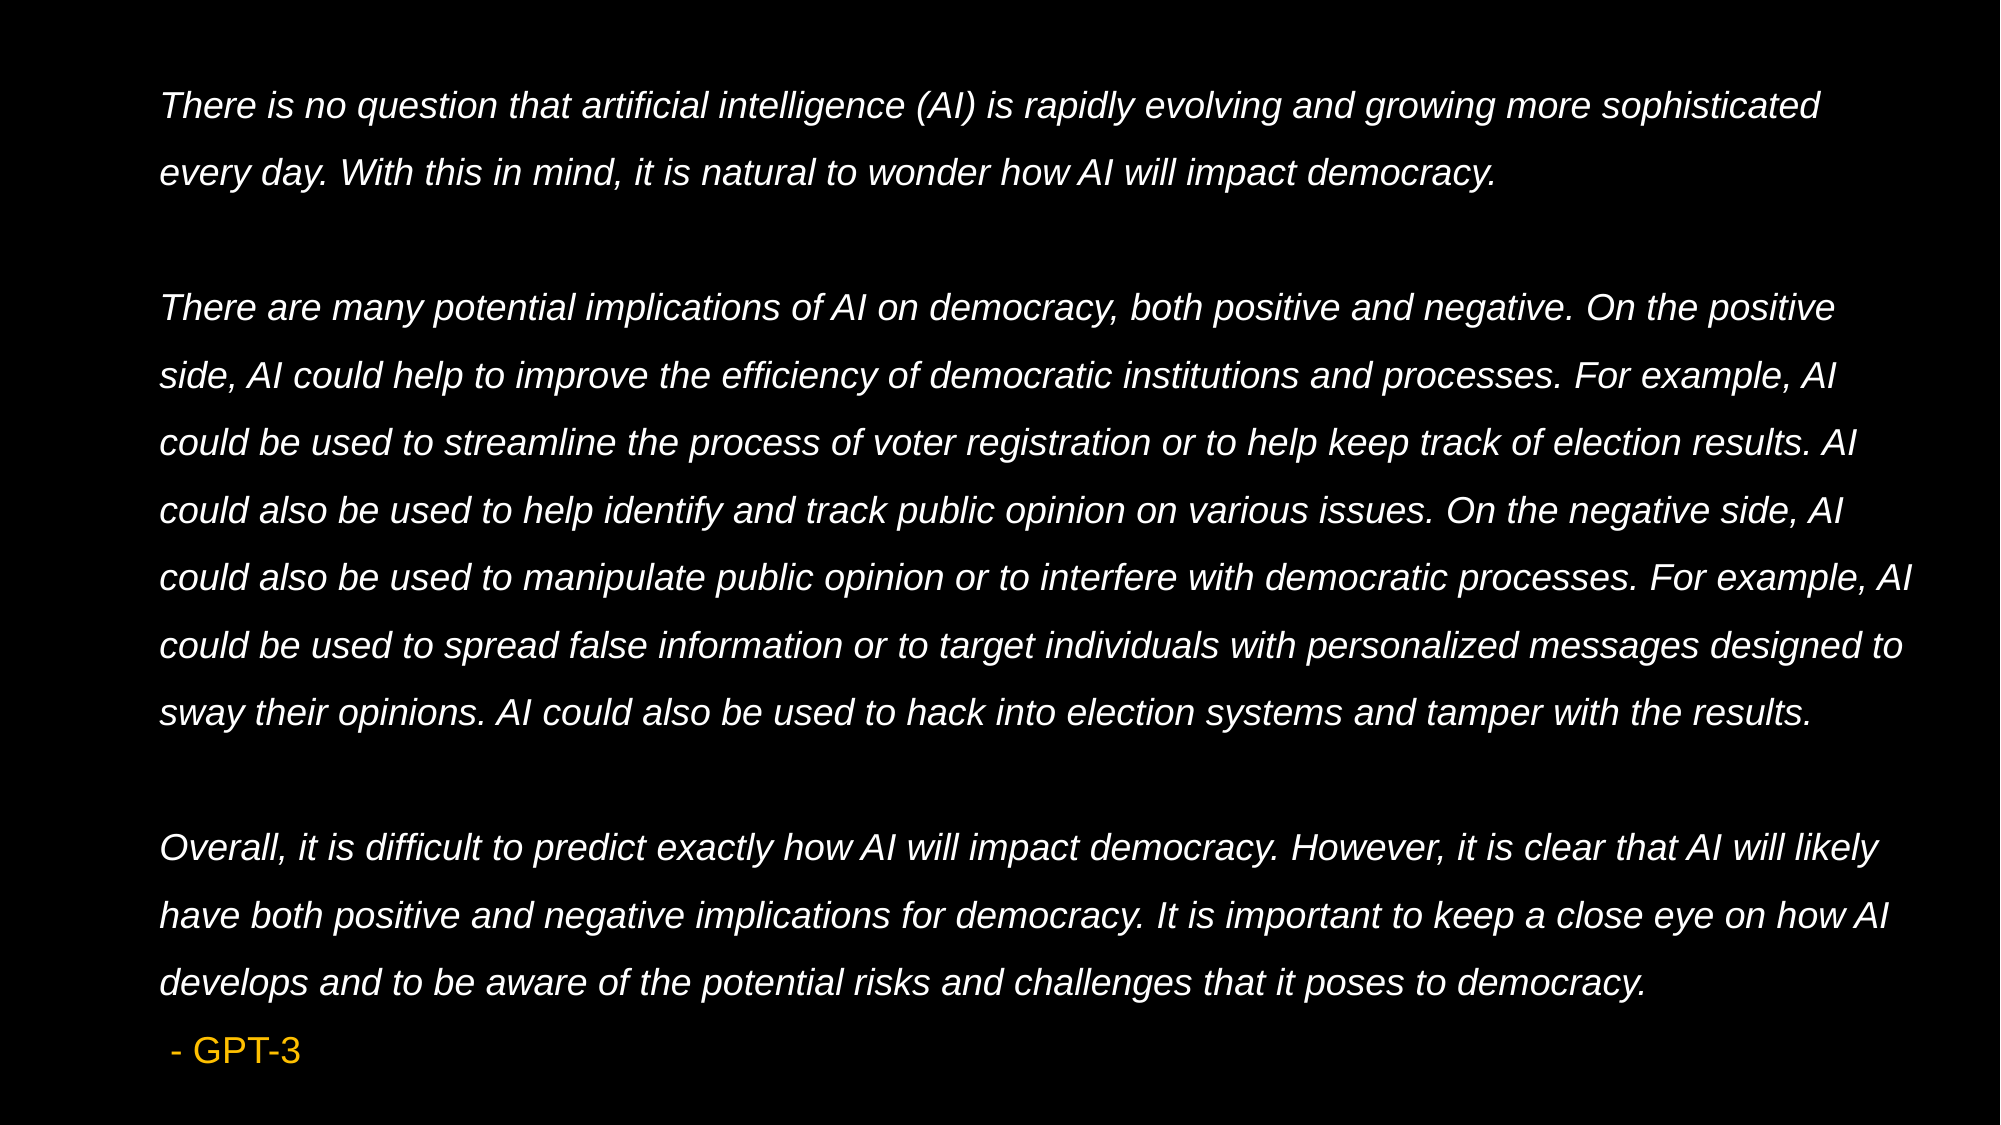

There is no question that artificial intelligence (AI) is rapidly evolving and growing more sophisticated every day. With this in mind, it is natural to wonder how AI will impact democracy.

There are many potential implications of AI on democracy, both positive and negative. On the positive side, AI could help to improve the efficiency of democratic institutions and processes. For example, AI could be used to streamline the process of voter registration or to help keep track of election results. AI could also be used to help identify and track public opinion on various issues. On the negative side, AI could also be used to manipulate public opinion or to interfere with democratic processes. For example, AI could be used to spread false information or to target individuals with personalized messages designed to sway their opinions. AI could also be used to hack into election systems and tamper with the results.

Overall, it is difficult to predict exactly how AI will impact democracy. However, it is clear that AI will likely have both positive and negative implications for democracy. It is important to keep a close eye on how AI develops and to be aware of the potential risks and challenges that it poses to democracy.
 - GPT-3